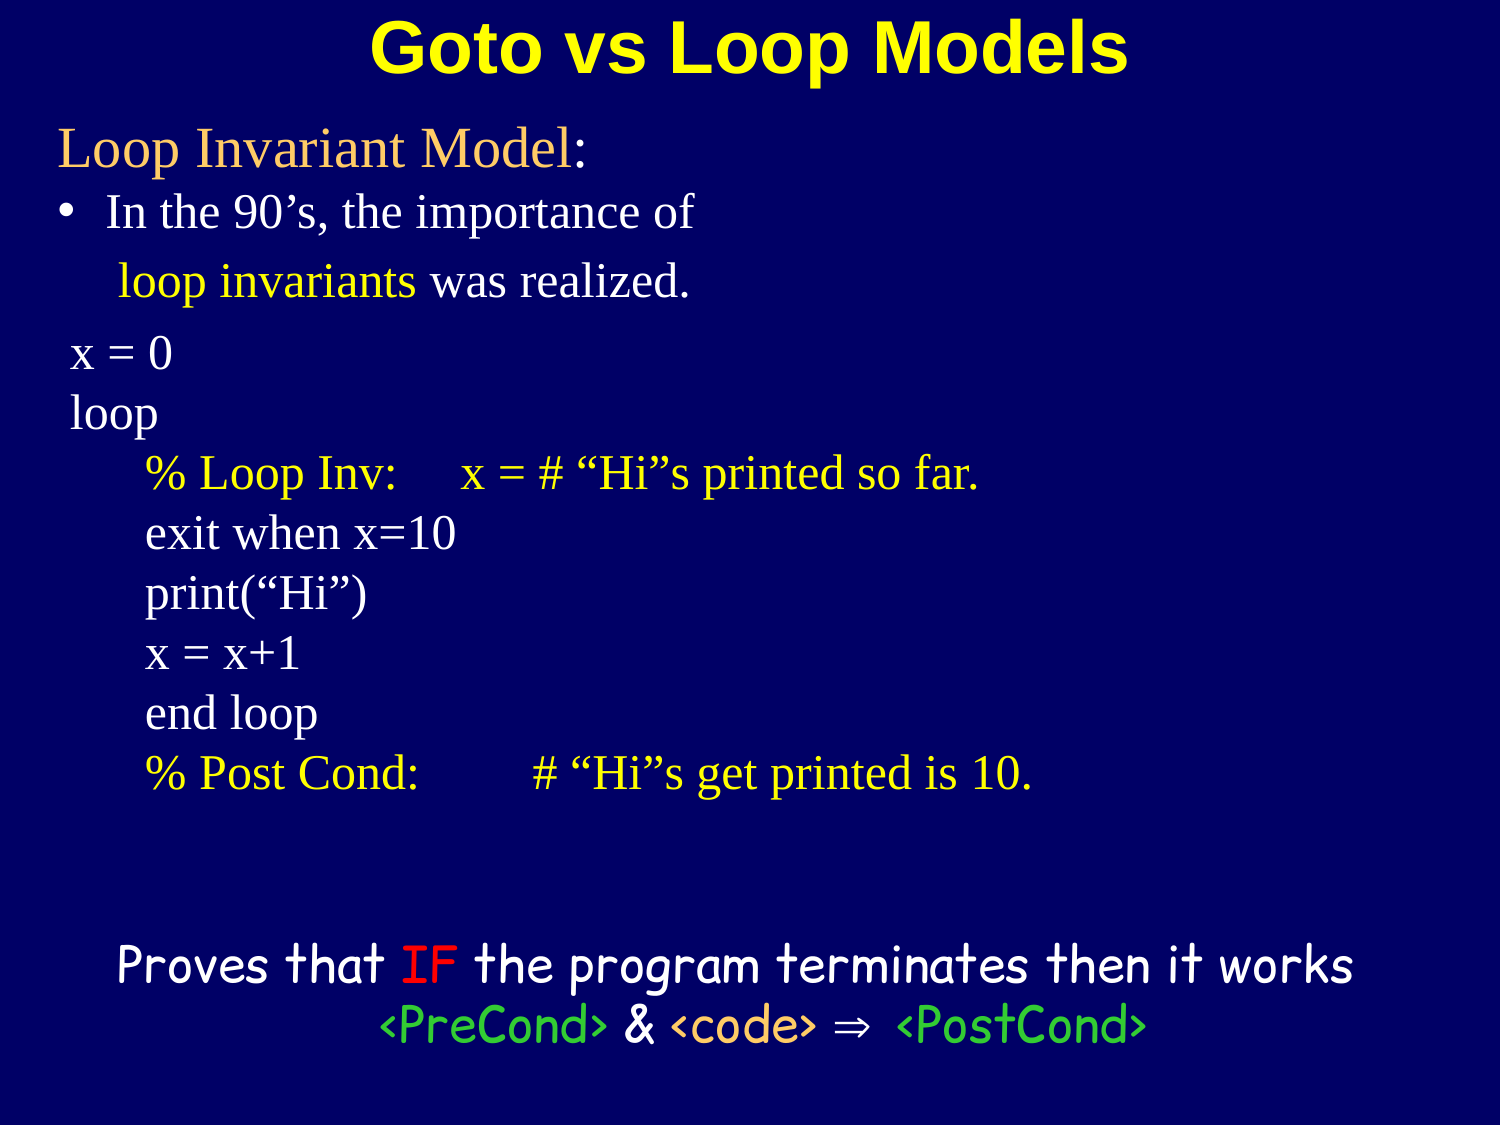

Goto vs Loop Models
Loop Invariant Model:
 In the 90’s, the importance of
  loop invariants was realized.

x = 0
loop
% Loop Inv:     x = # “Hi”s printed so far.
exit when x=10
print(“Hi”)
x = x+1
end loop
% Post Cond:         # “Hi”s get printed is 10.
Proves that IF the program terminates then it works
<PreCond> & <code> ⇒ <PostCond>